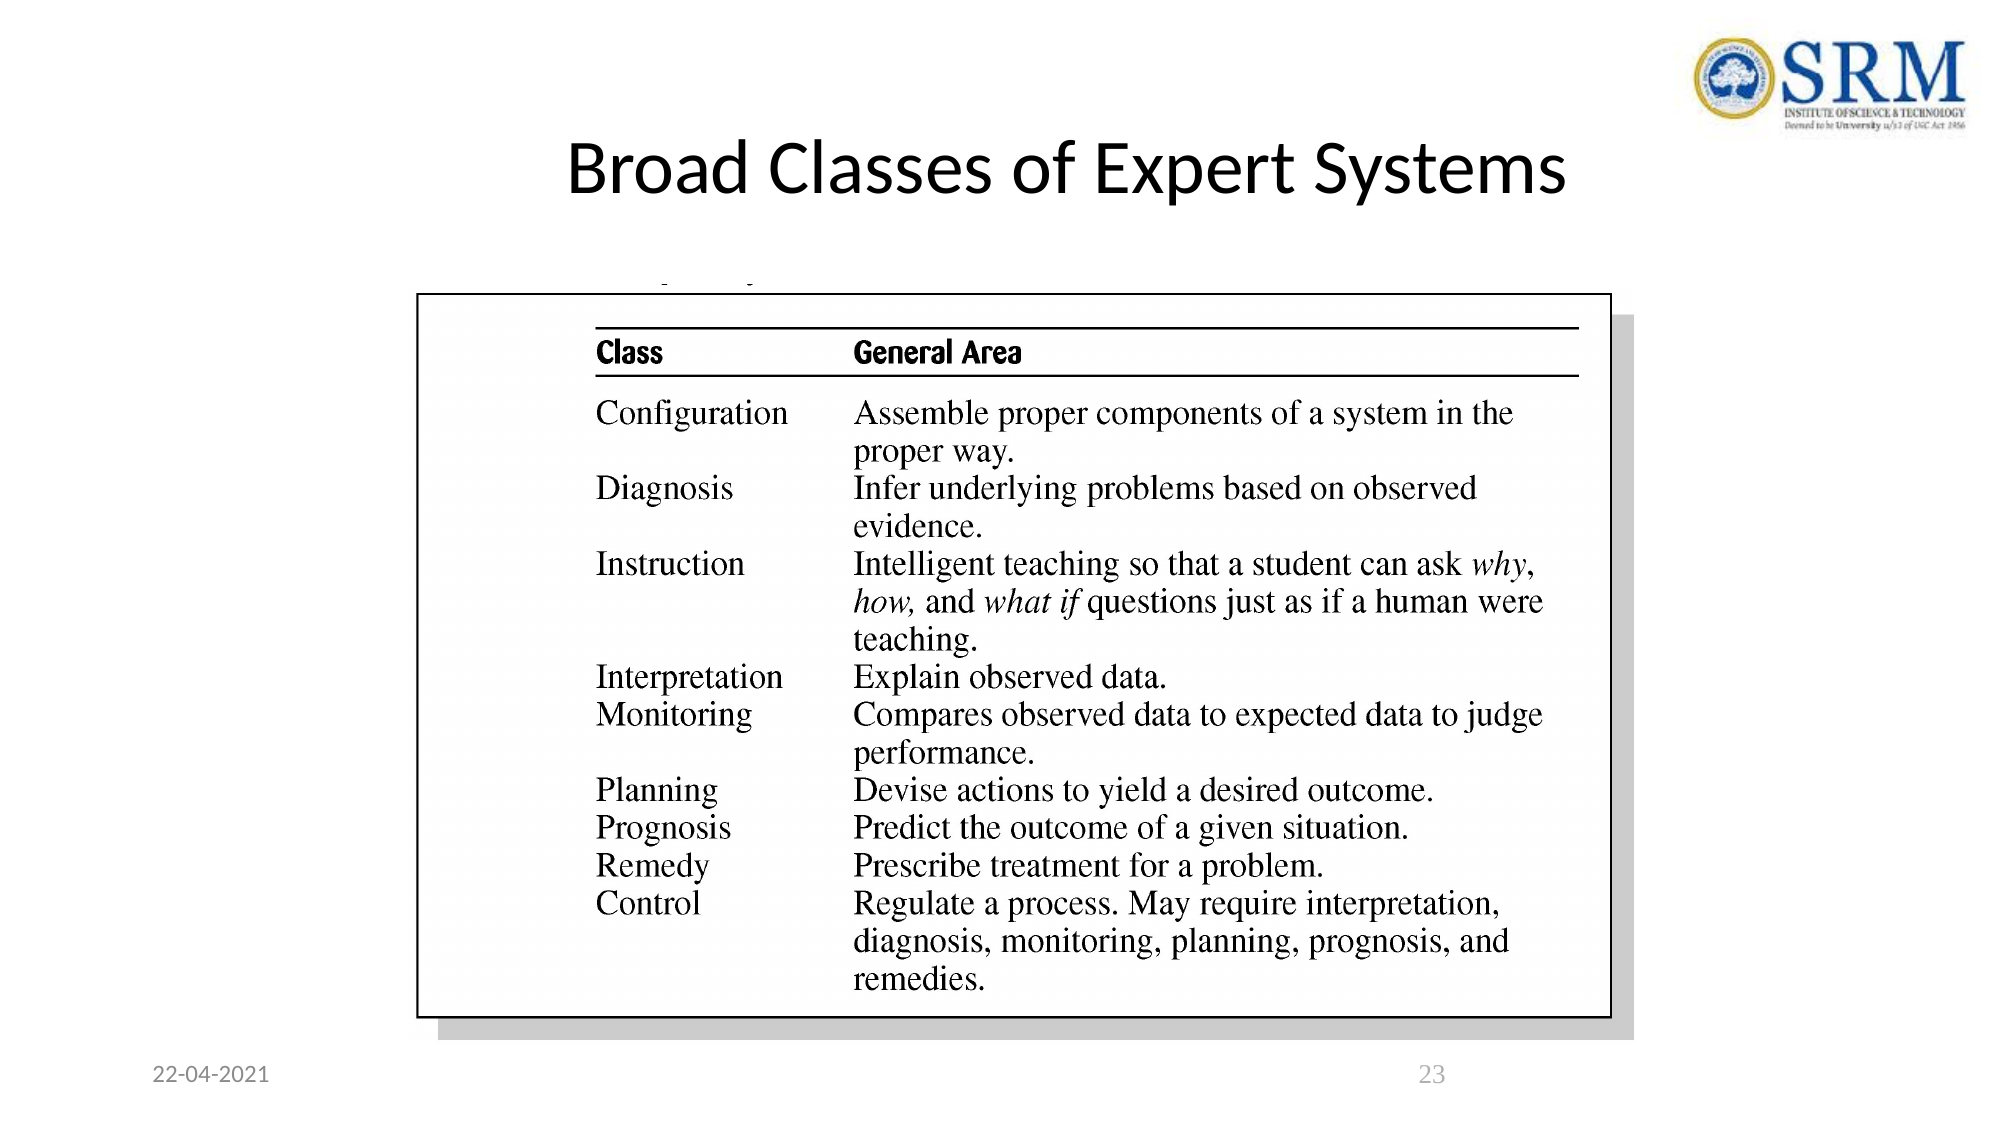

# Broad Classes of Expert Systems

22-04-2021
23